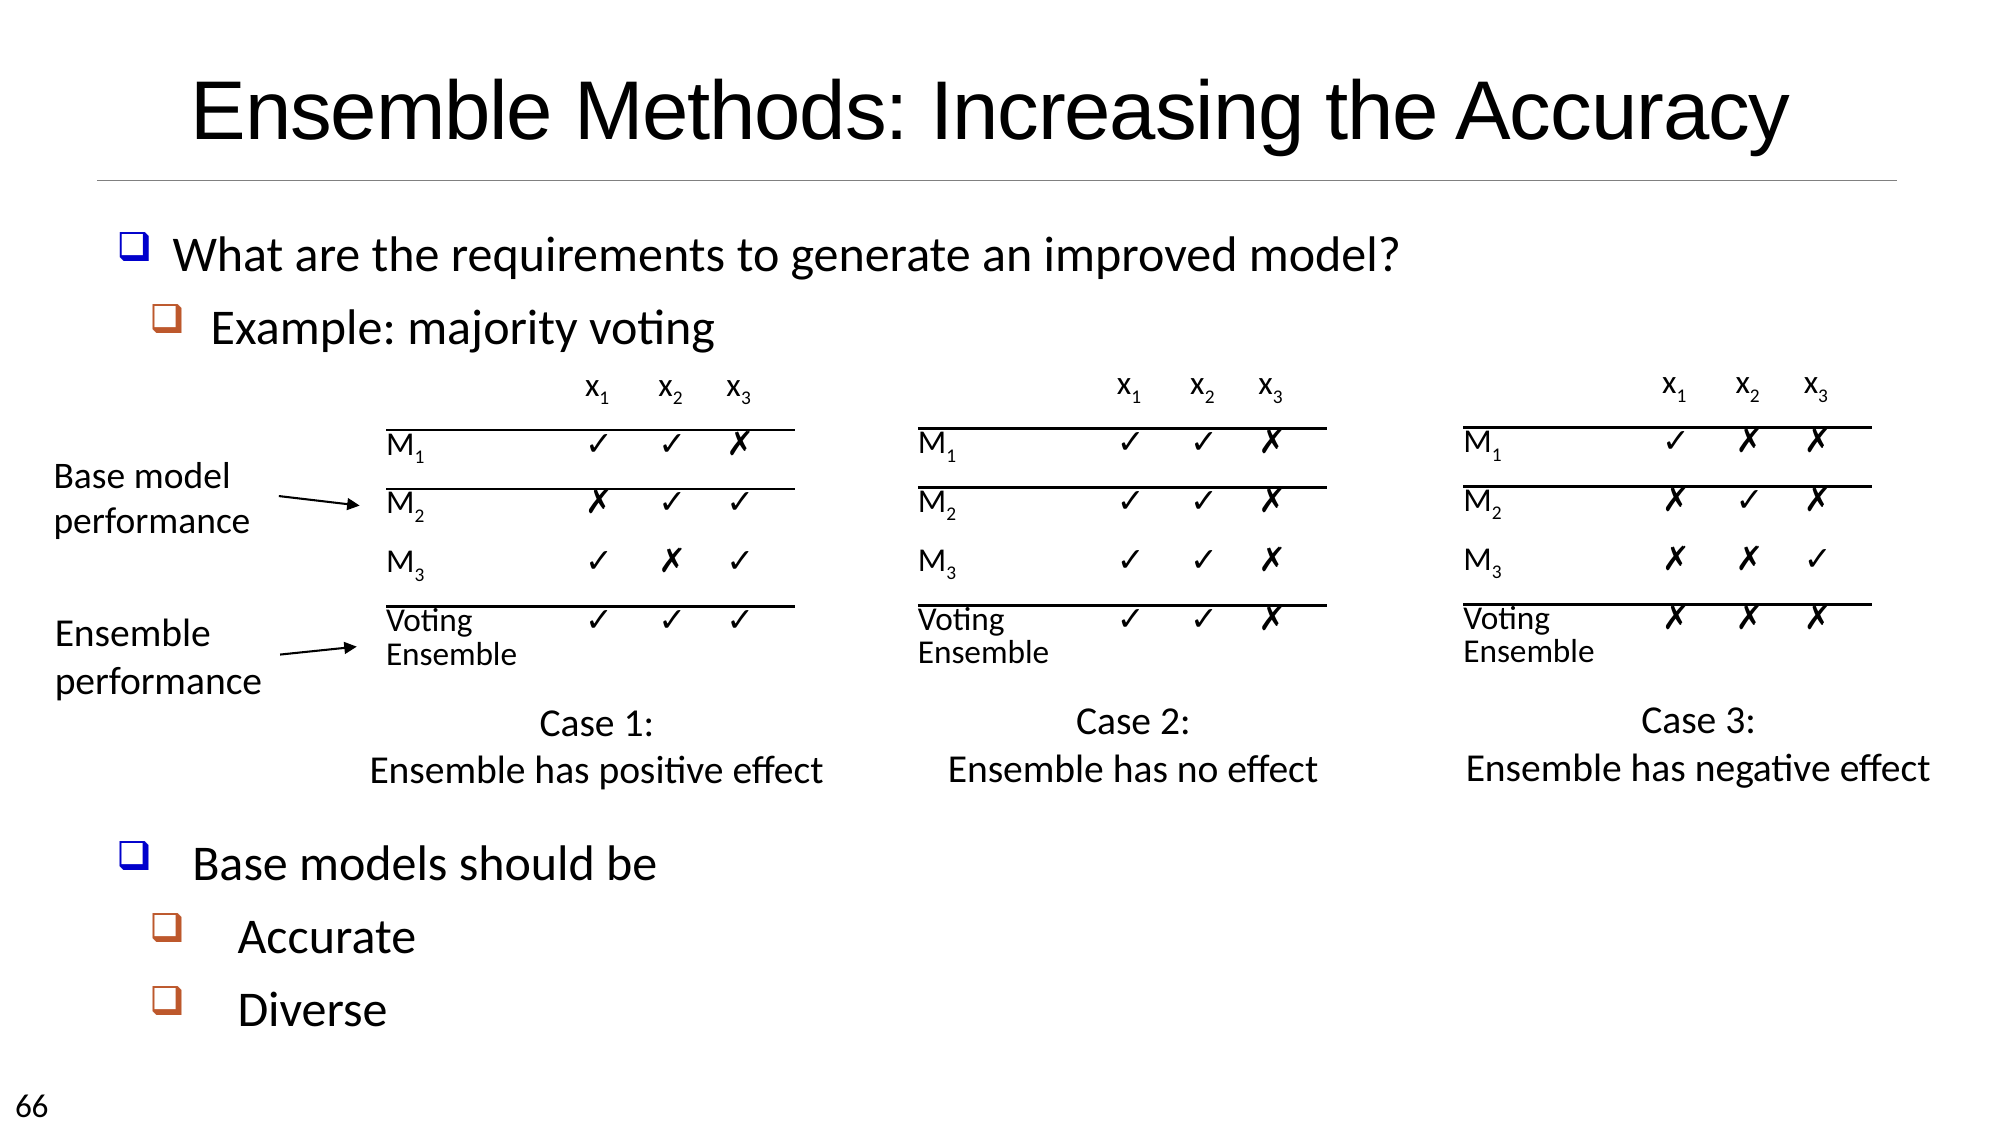

# Ensemble Methods: Increasing the Accuracy
What are the requirements to generate an improved model?
Example: majority voting
|  | x1 | x2 | x3 |
| --- | --- | --- | --- |
| M1 | ✓ | ✗ | ✗ |
| M2 | ✗ | ✓ | ✗ |
| M3 | ✗ | ✗ | ✓ |
| Voting Ensemble | ✗ | ✗ | ✗ |
|  | x1 | x2 | x3 |
| --- | --- | --- | --- |
| M1 | ✓ | ✓ | ✗ |
| M2 | ✓ | ✓ | ✗ |
| M3 | ✓ | ✓ | ✗ |
| Voting Ensemble | ✓ | ✓ | ✗ |
|  | x1 | x2 | x3 |
| --- | --- | --- | --- |
| M1 | ✓ | ✓ | ✗ |
| M2 | ✗ | ✓ | ✓ |
| M3 | ✓ | ✗ | ✓ |
| Voting Ensemble | ✓ | ✓ | ✓ |
Base model performance
Ensemble performance
Case 3:
Ensemble has negative effect
Case 2:
Ensemble has no effect
Case 1:
Ensemble has positive effect
Base models should be
Accurate
Diverse